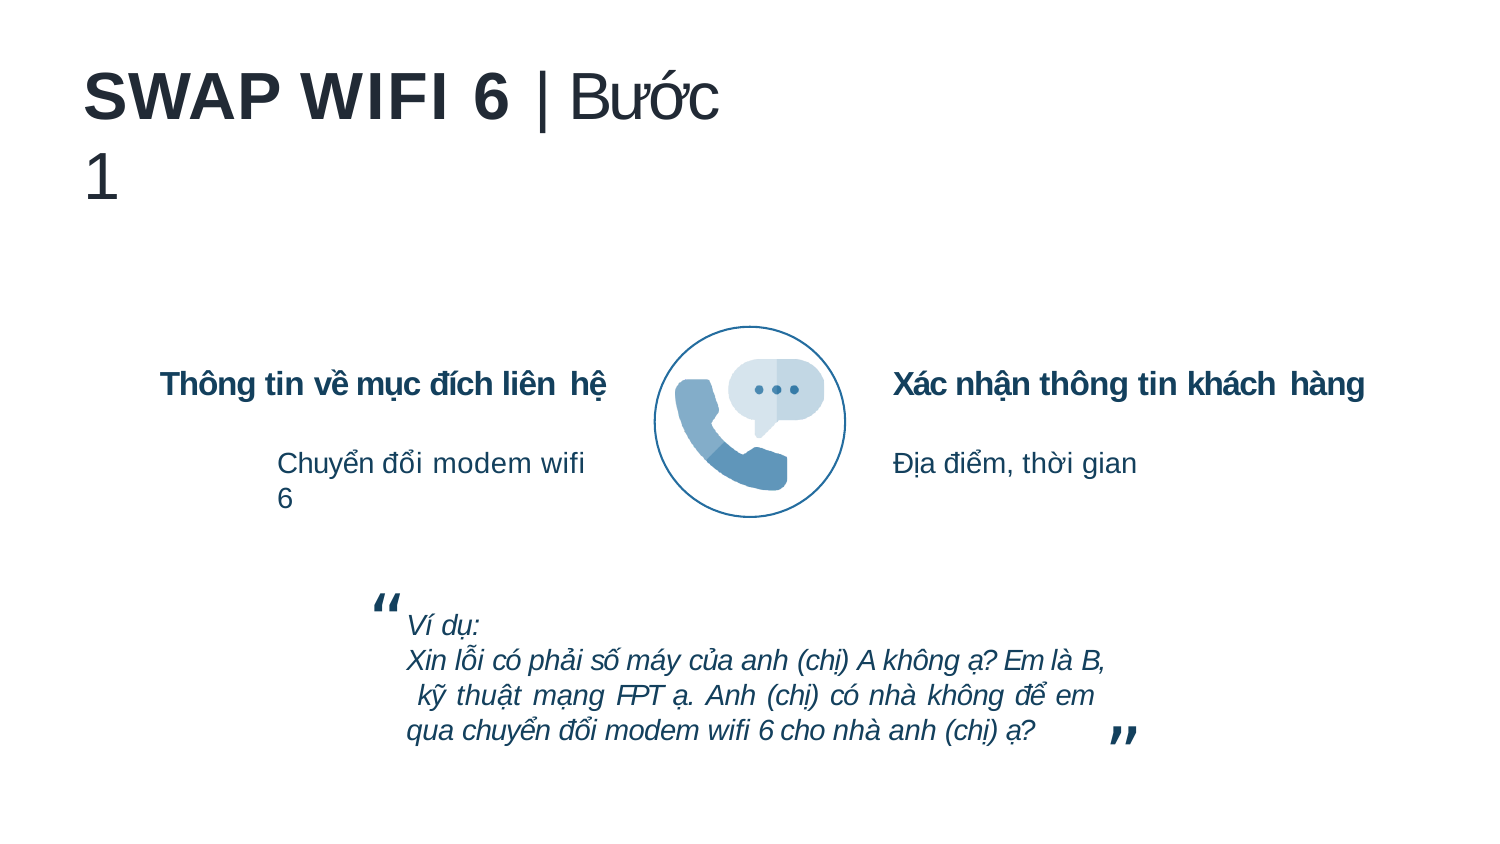

# SWAP WIFI 6 | Bước 1

Thông tin về mục đích liên hệ
Xác nhận thông tin khách hàng
Chuyển đổi modem wifi 6
Địa điểm, thời gian
“
Ví dụ:
Xin lỗi có phải số máy của anh (chị) A không ạ? Em là B,  kỹ thuật mạng FPT ạ. Anh (chị) có nhà không để em  qua chuyển đổi modem wifi 6 cho nhà anh (chị) ạ?
”